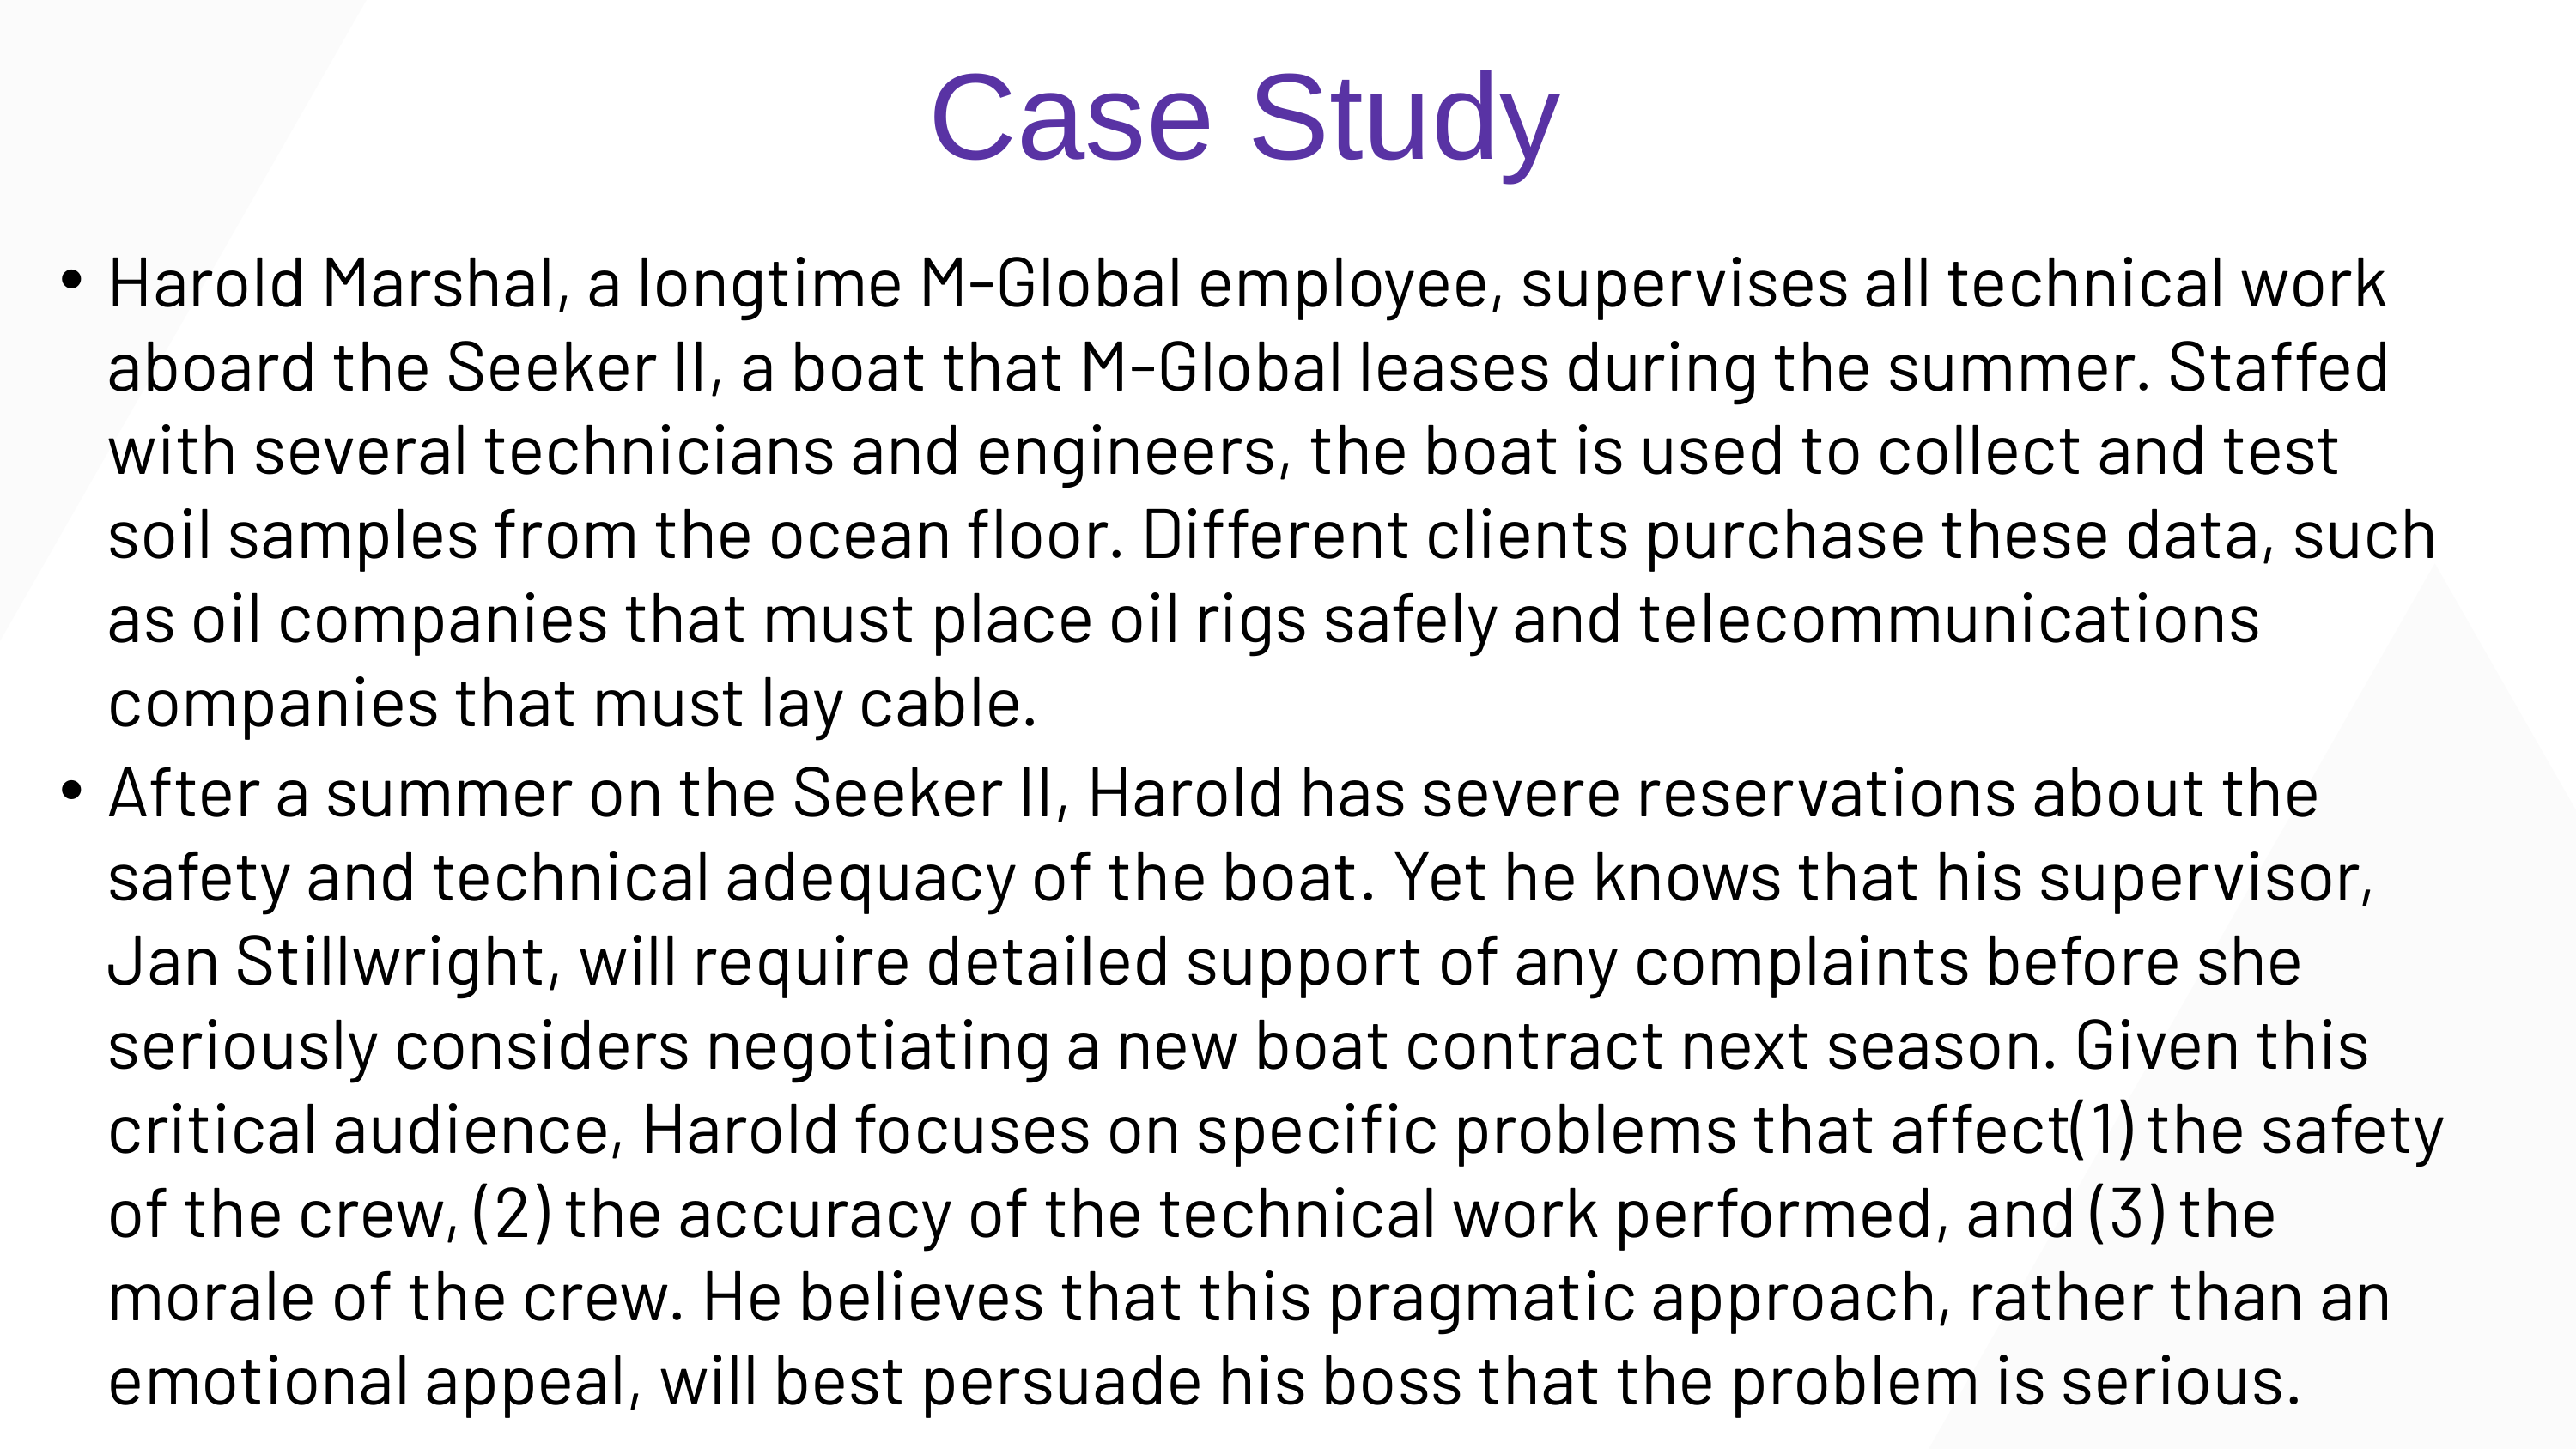

# Case Study
Harold Marshal, a longtime M-Global employee, supervises all technical work aboard the Seeker II, a boat that M-Global leases during the summer. Staffed with several technicians and engineers, the boat is used to collect and test soil samples from the ocean floor. Different clients purchase these data, such as oil companies that must place oil rigs safely and telecommunications companies that must lay cable.
After a summer on the Seeker II, Harold has severe reservations about the safety and technical adequacy of the boat. Yet he knows that his supervisor, Jan Stillwright, will require detailed support of any complaints before she seriously considers negotiating a new boat contract next season. Given this critical audience, Harold focuses on specific problems that affect(1) the safety of the crew, (2) the accuracy of the technical work performed, and (3) the morale of the crew. He believes that this pragmatic approach, rather than an emotional appeal, will best persuade his boss that the problem is serious.